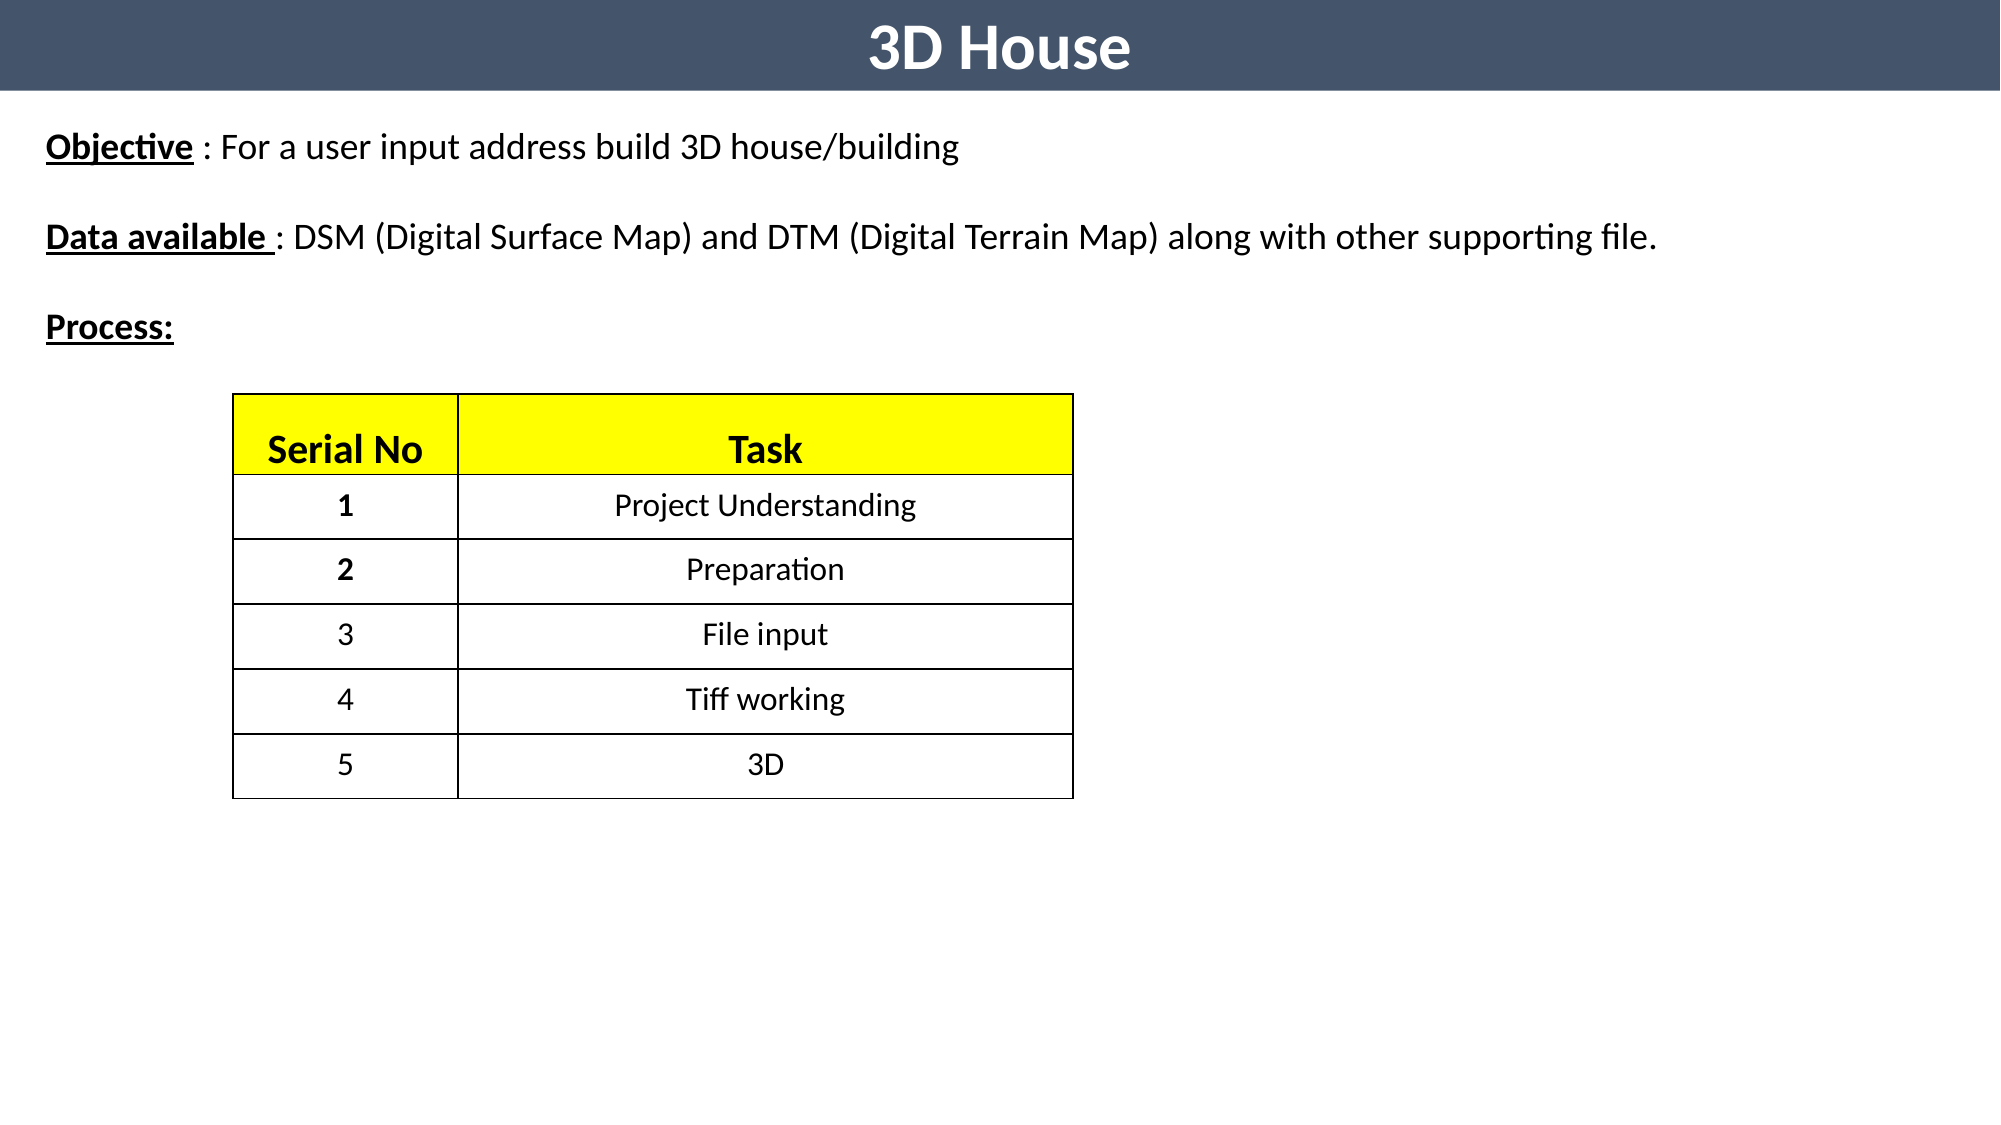

3D House
Objective : For a user input address build 3D house/building

Data available : DSM (Digital Surface Map) and DTM (Digital Terrain Map) along with other supporting file.

Process:
| Serial No | Task |
| --- | --- |
| 1 | Project Understanding |
| 2 | Preparation |
| 3 | File input |
| 4 | Tiff working |
| 5 | 3D |